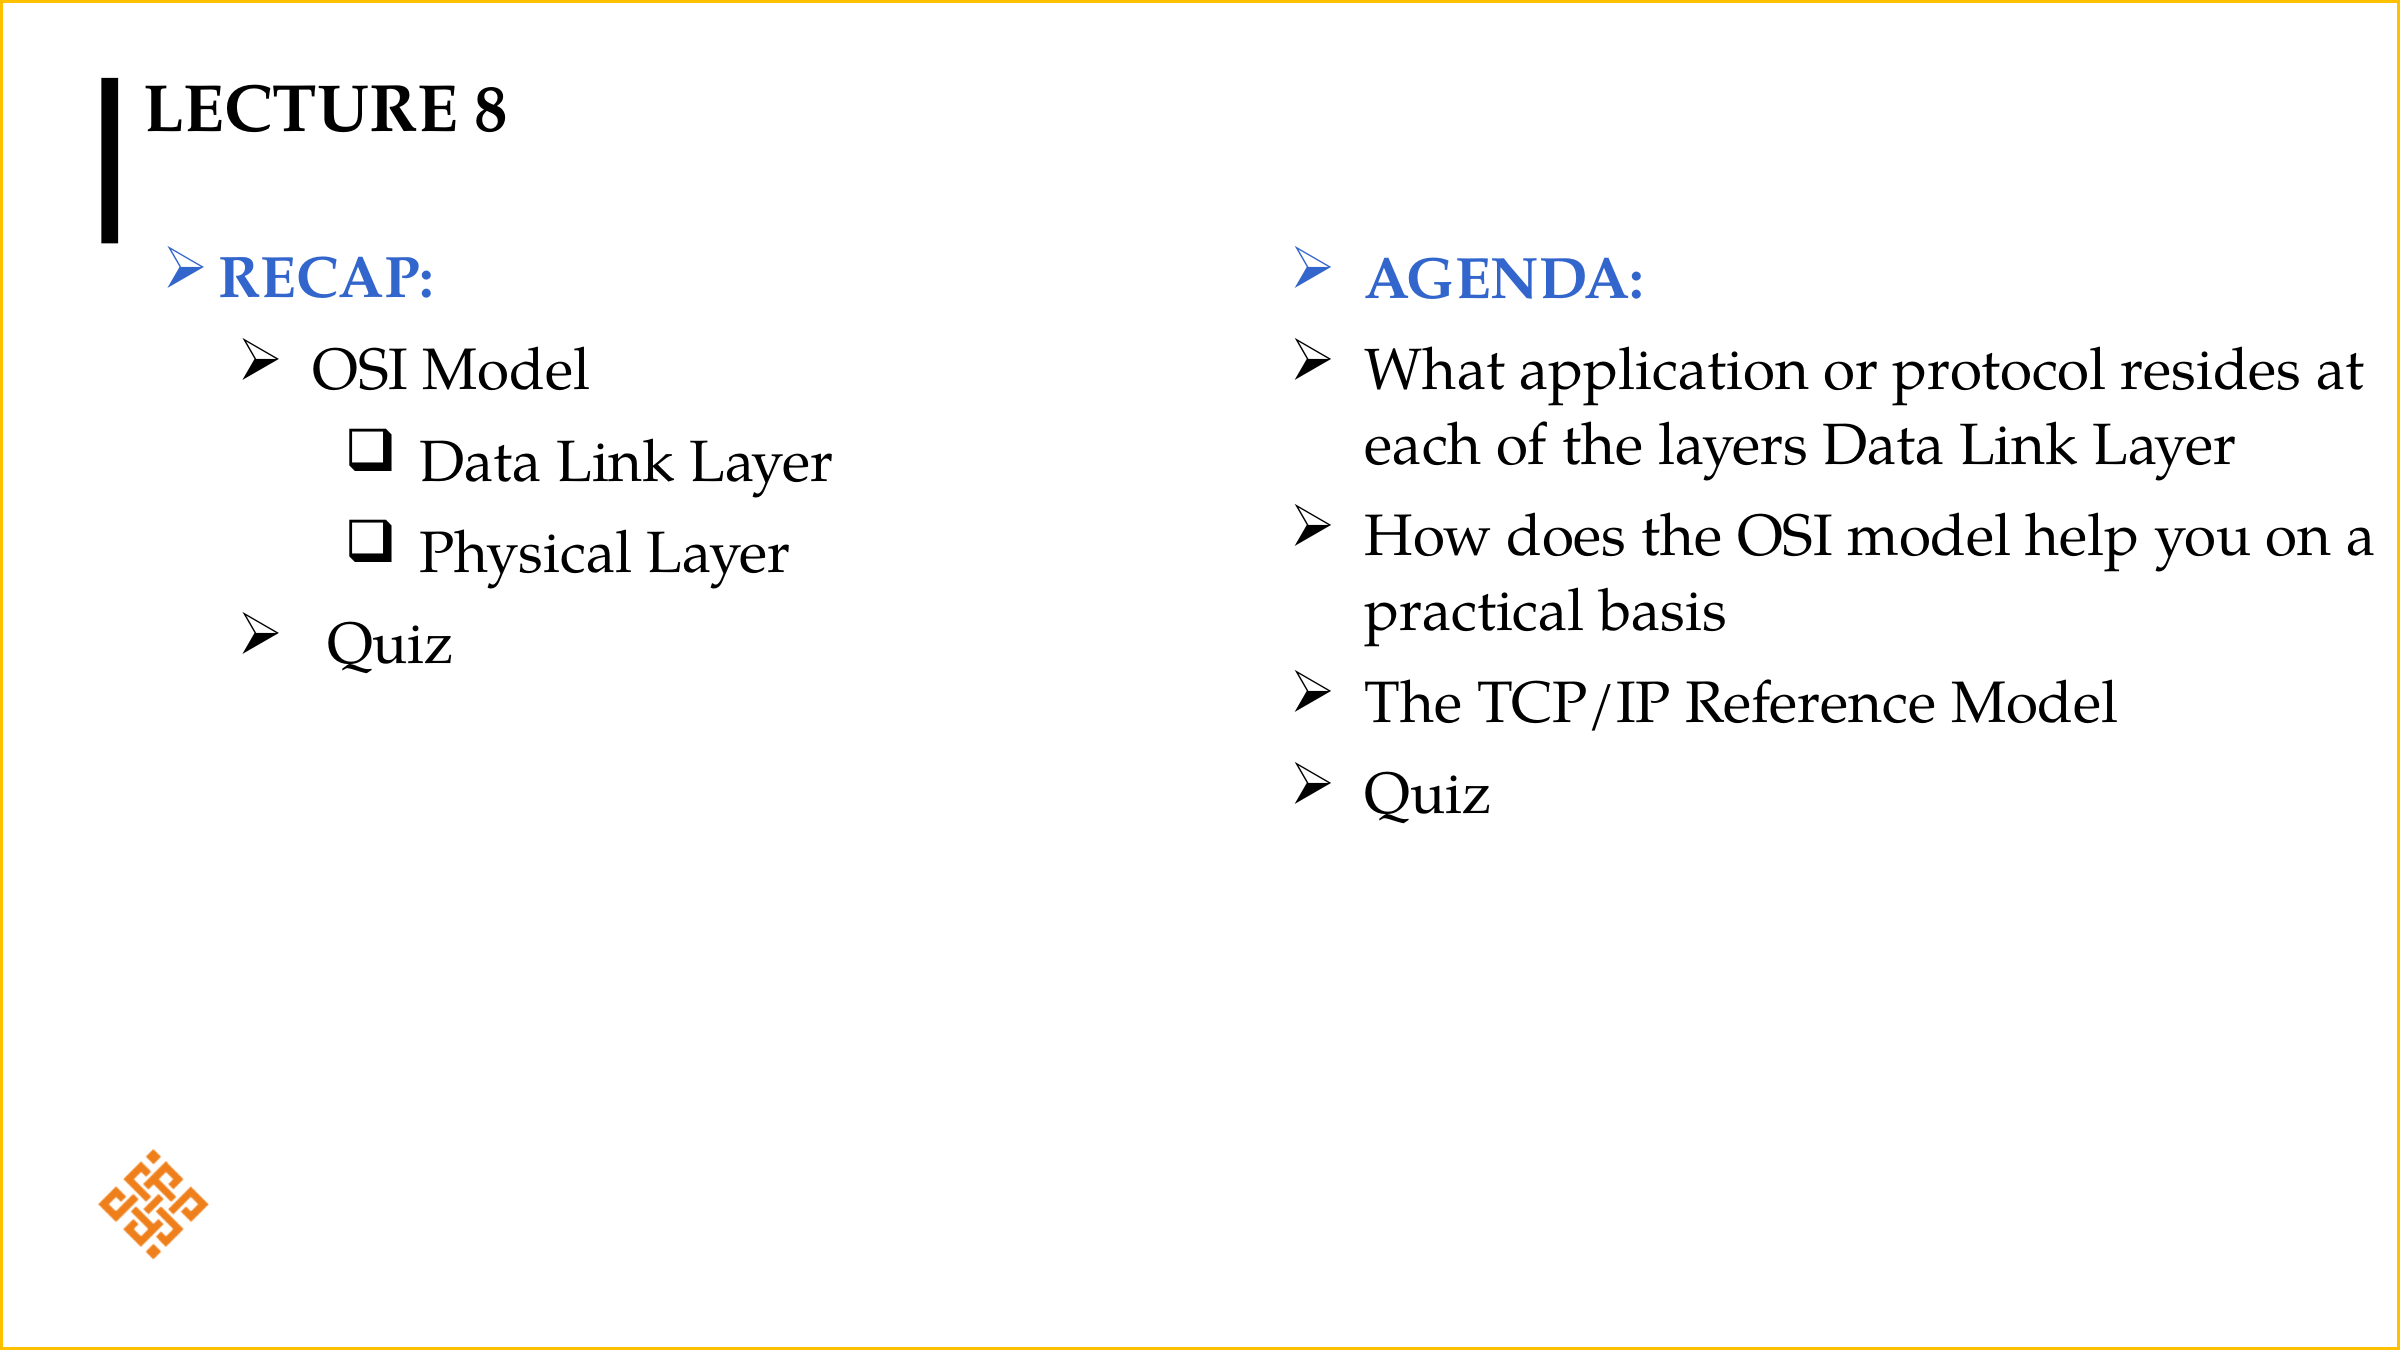

# Lecture 8
RECAP:
OSI Model
Data Link Layer
Physical Layer
 Quiz

AGENDA:
What application or protocol resides at each of the layers Data Link Layer
How does the OSI model help you on a practical basis
The TCP/IP Reference Model
Quiz